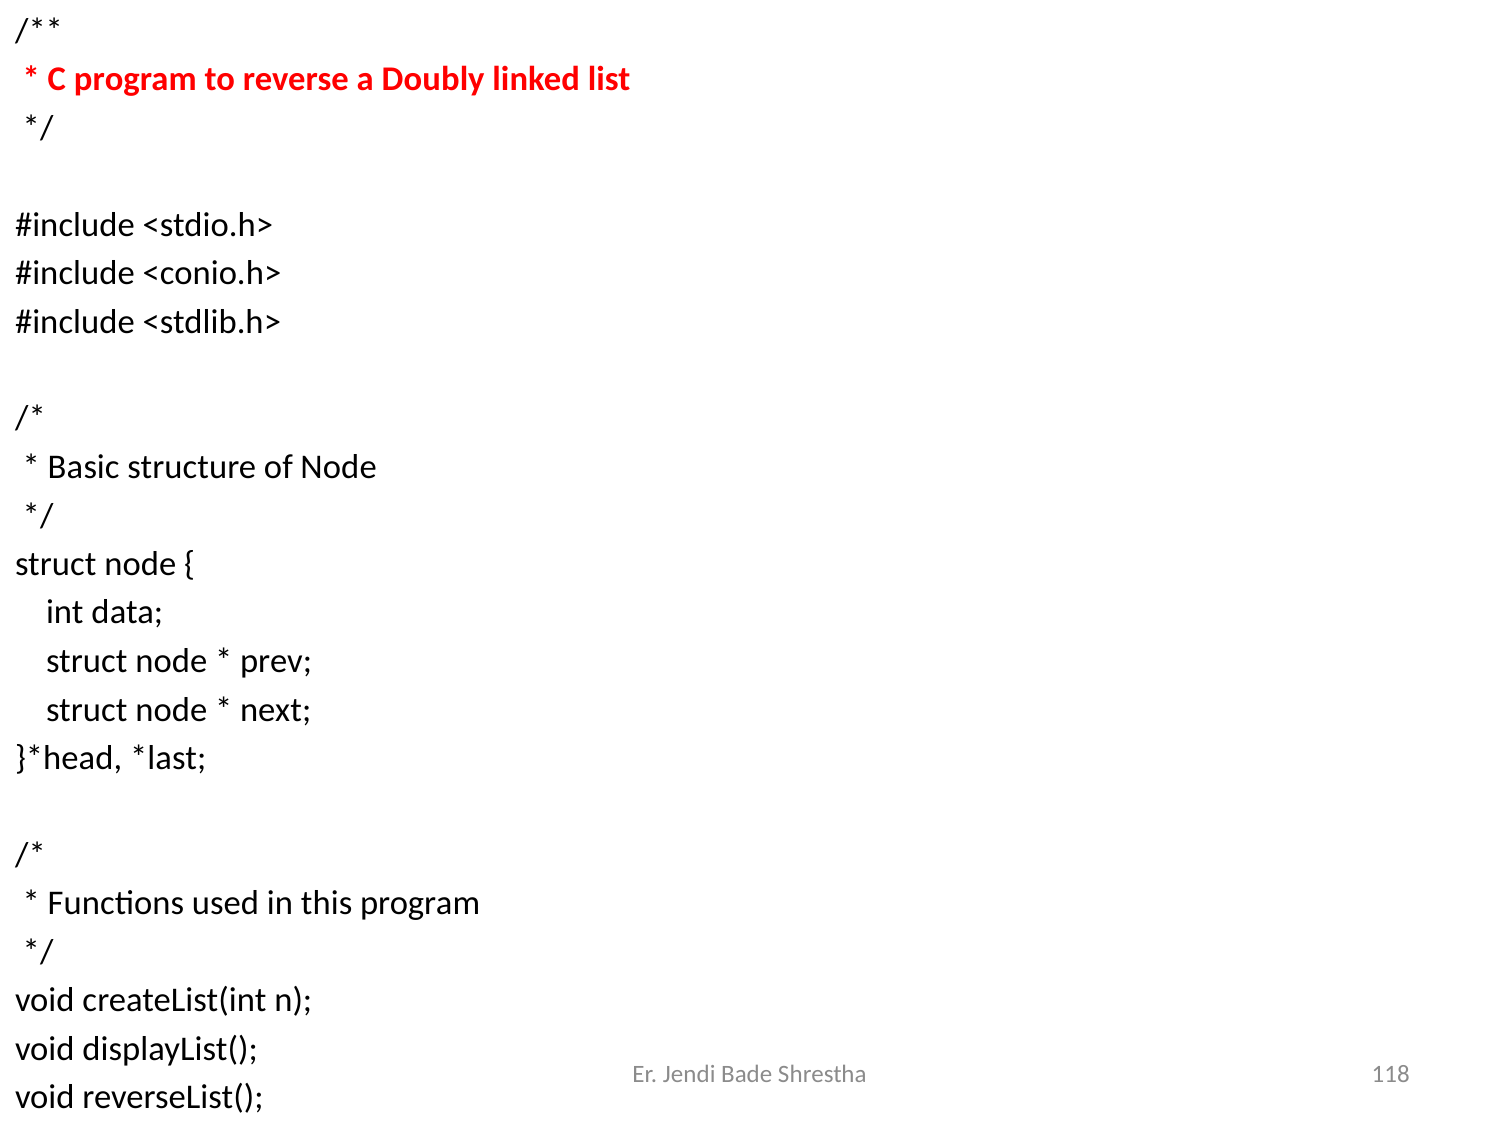

/**
 * C program to reverse a Doubly linked list
 */

#include <stdio.h>
#include <conio.h>
#include <stdlib.h>

/*
 * Basic structure of Node
 */
struct node {
    int data;
    struct node * prev;
    struct node * next;
}*head, *last;

/*
 * Functions used in this program
 */
void createList(int n);
void displayList();
void reverseList();
Er. Jendi Bade Shrestha
118